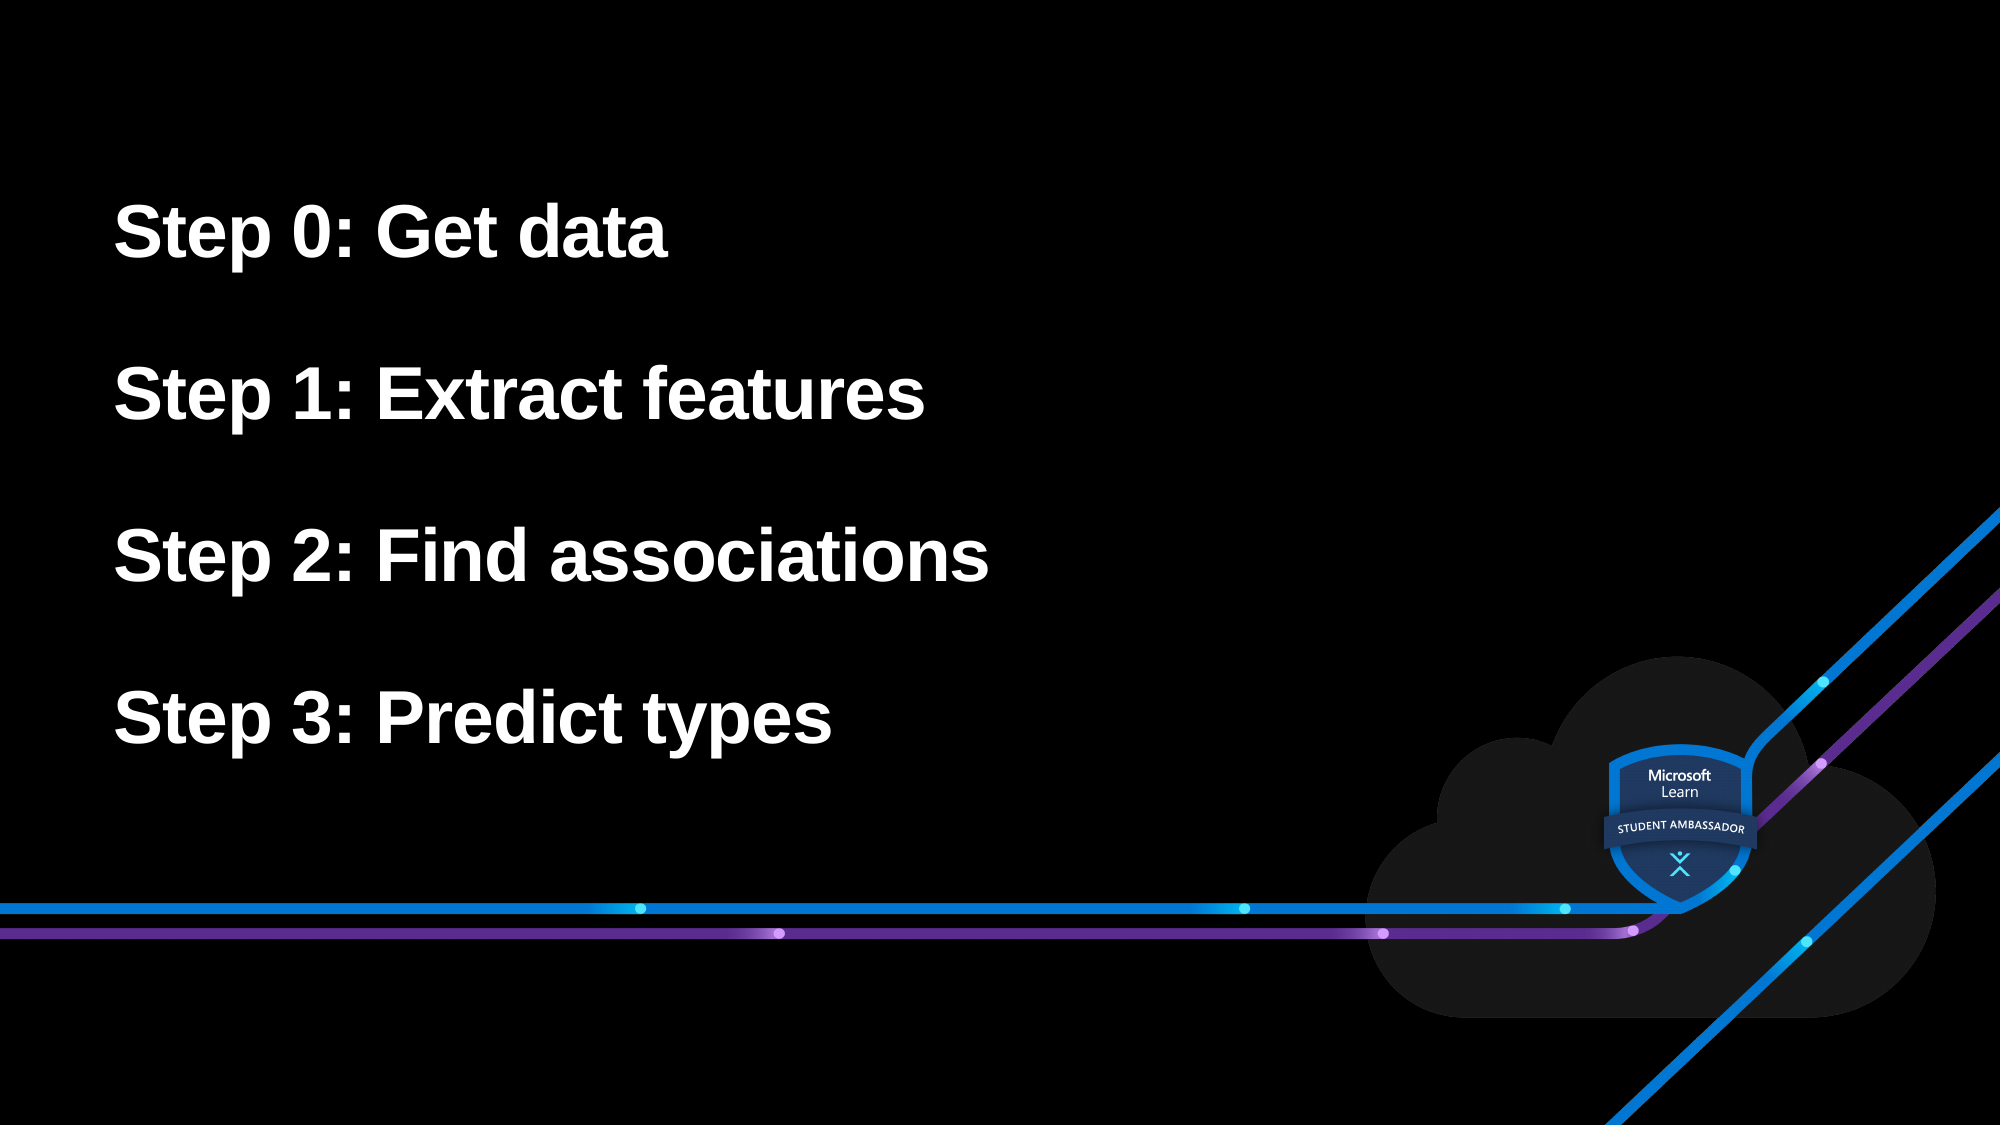

# Step 0: Get data Step 1: Extract features Step 2: Find associations Step 3: Predict types